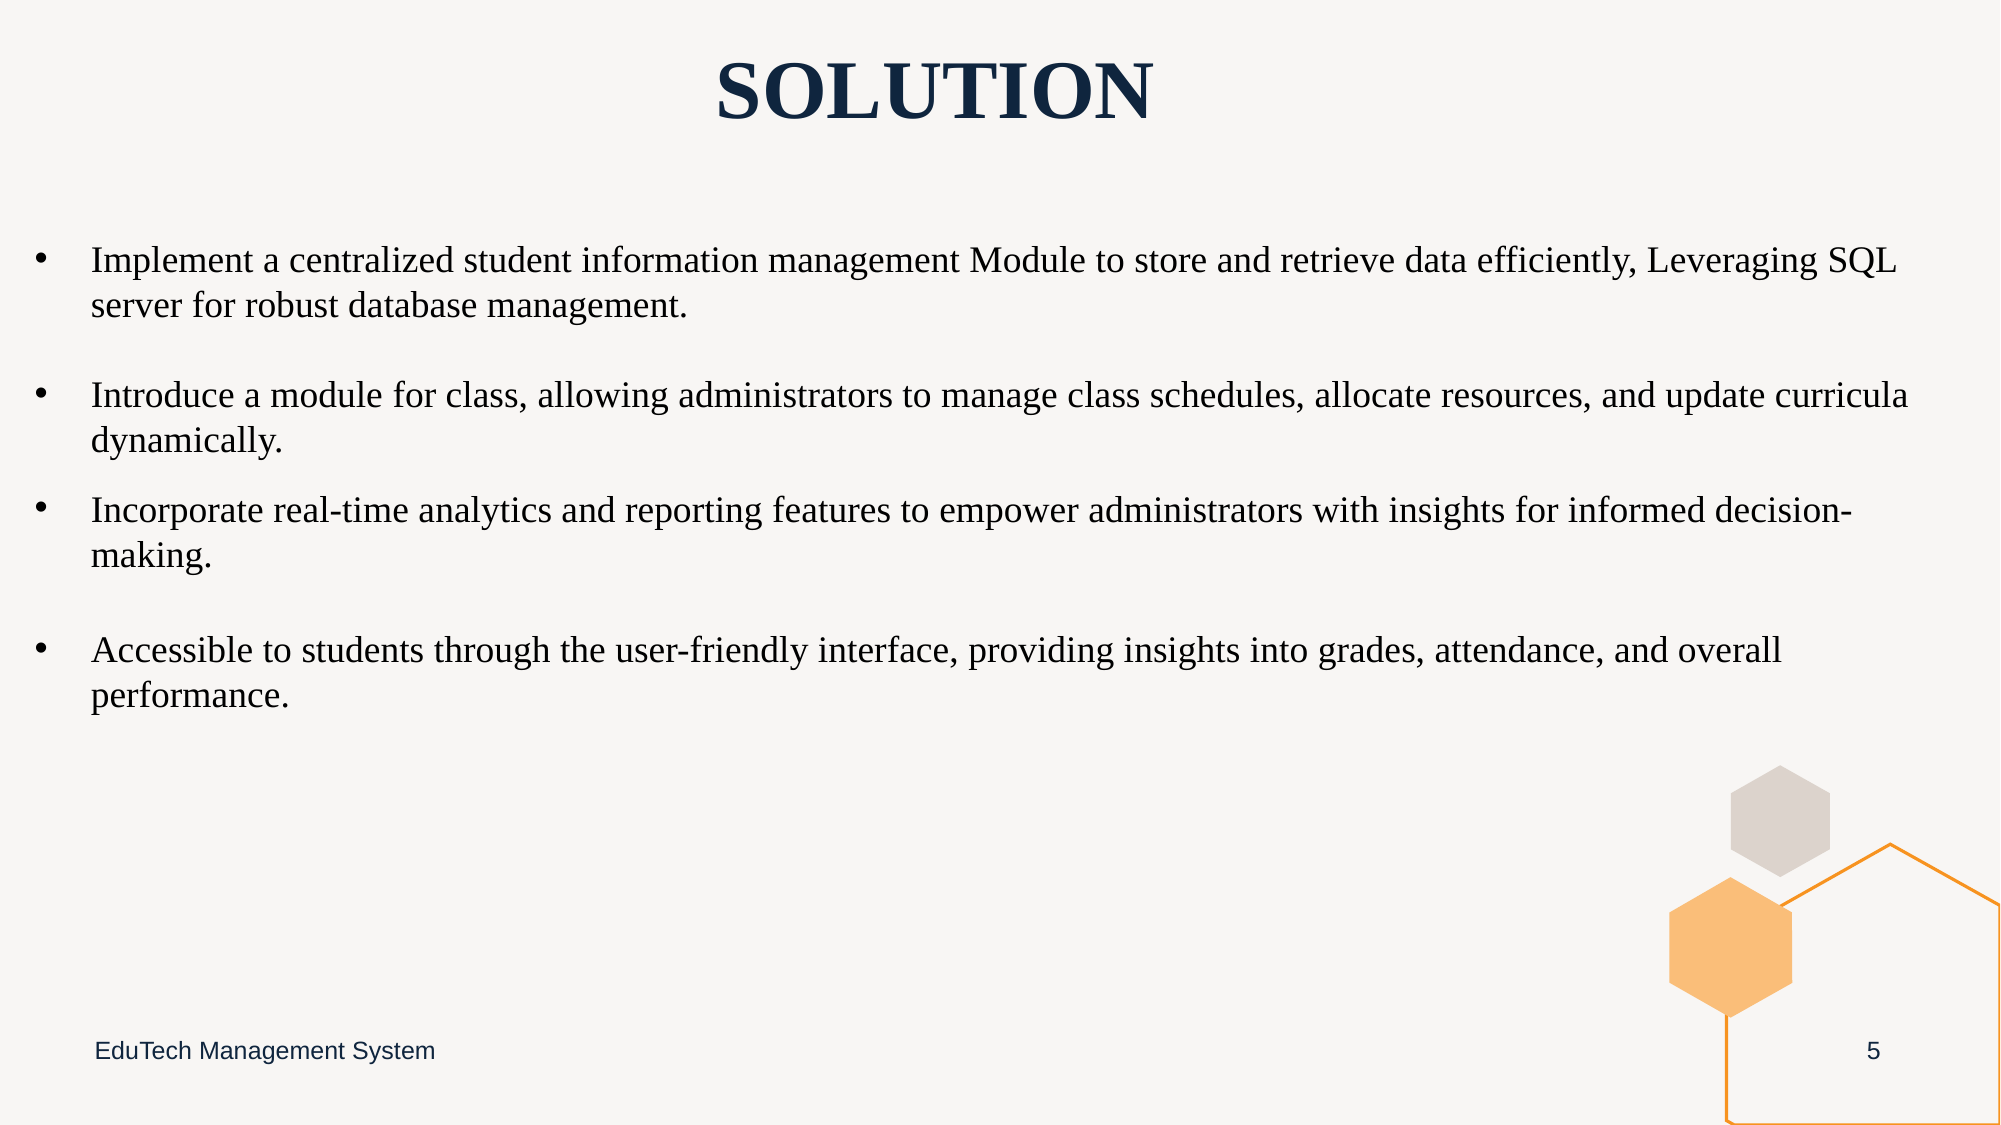

# SOLUTION
Implement a centralized student information management Module to store and retrieve data efficiently, Leveraging SQL server for robust database management.

Introduce a module for class, allowing administrators to manage class schedules, allocate resources, and update curricula dynamically.
Incorporate real-time analytics and reporting features to empower administrators with insights for informed decision-making.
Accessible to students through the user-friendly interface, providing insights into grades, attendance, and overall performance.

EduTech Management System
5